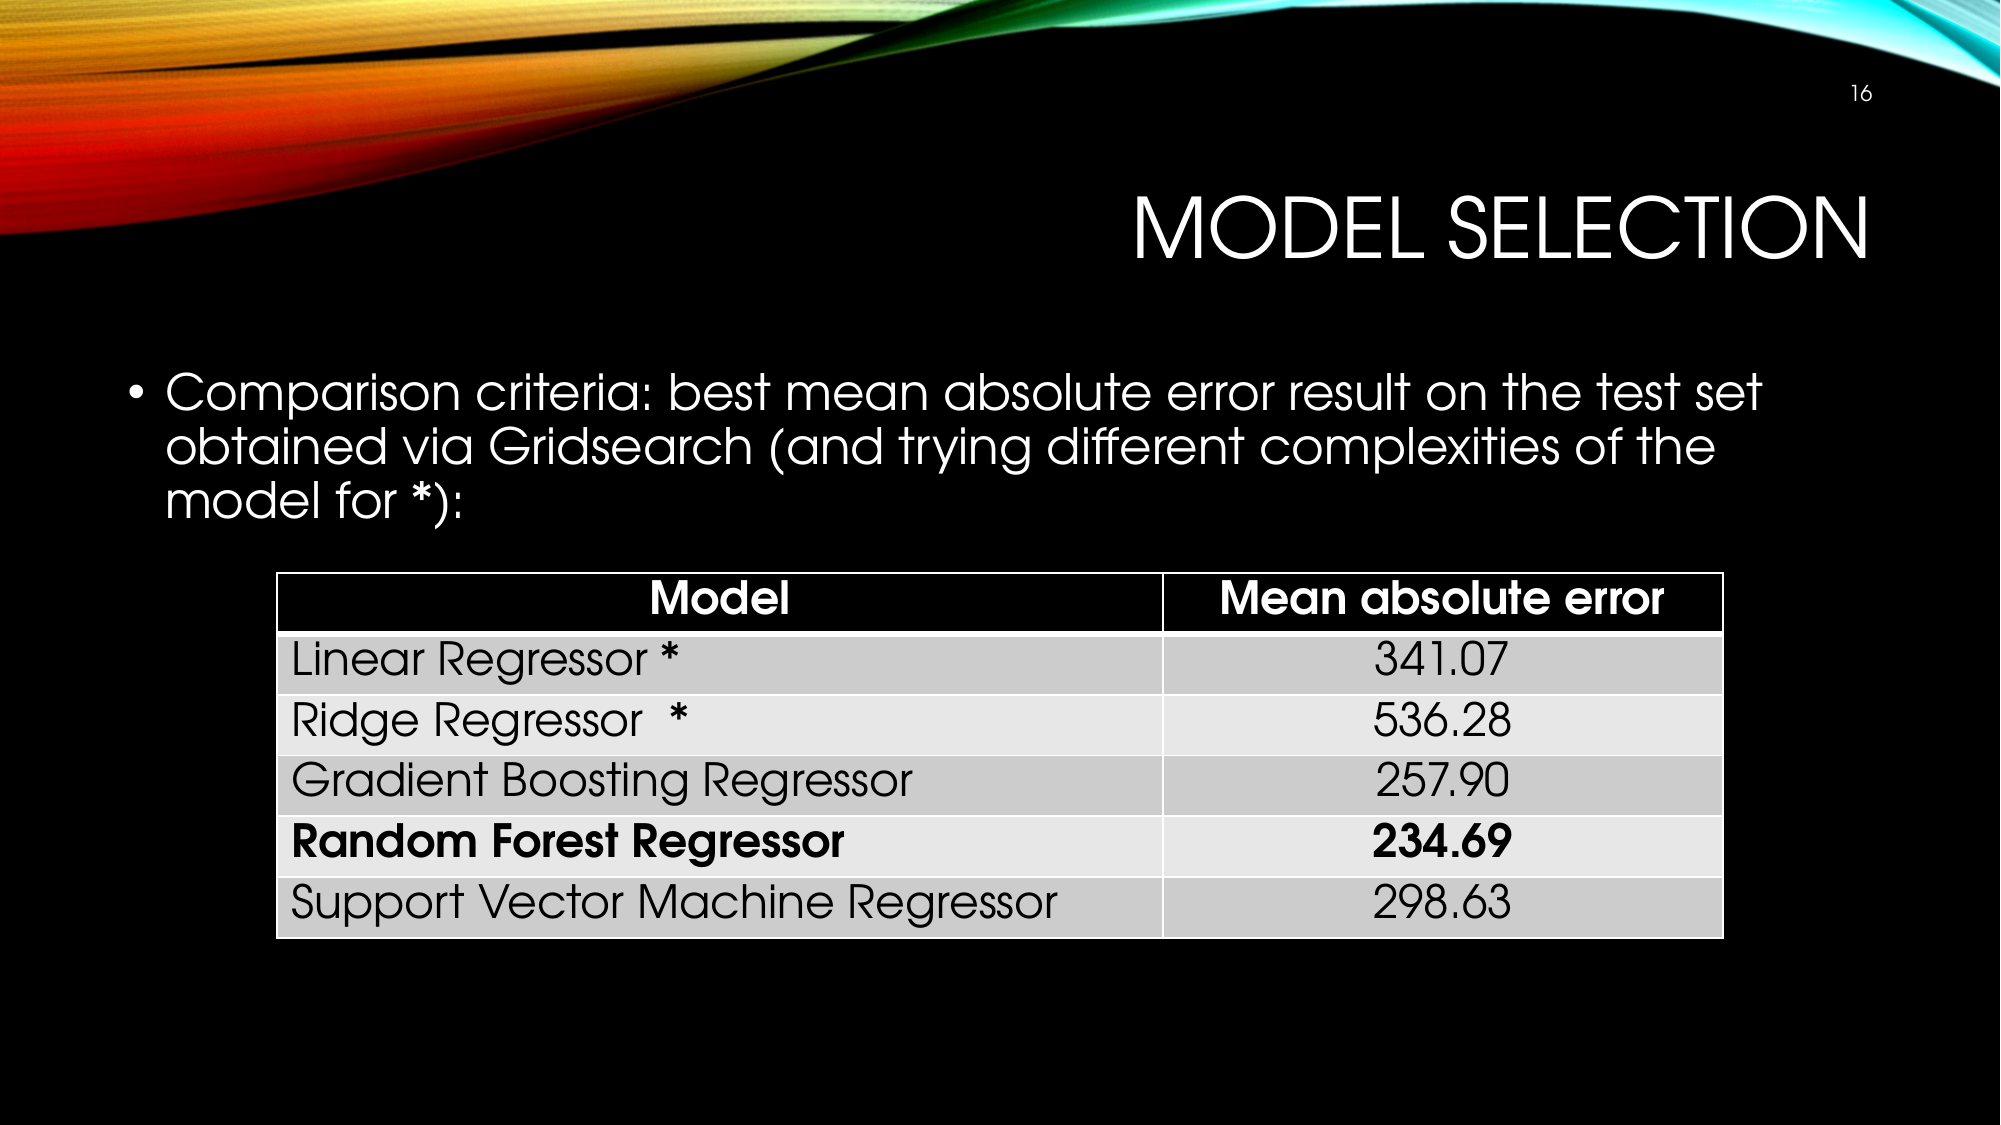

16
# Model selection
Comparison criteria: best mean absolute error result on the test set obtained via Gridsearch (and trying different complexities of the model for *):

| Model | Mean absolute error |
| --- | --- |
| Linear Regressor \* | 341.07 |
| Ridge Regressor  \* | 536.28 |
| Gradient Boosting Regressor | 257.90 |
| Random Forest Regressor | 234.69 |
| Support Vector Machine Regressor | 298.63 |